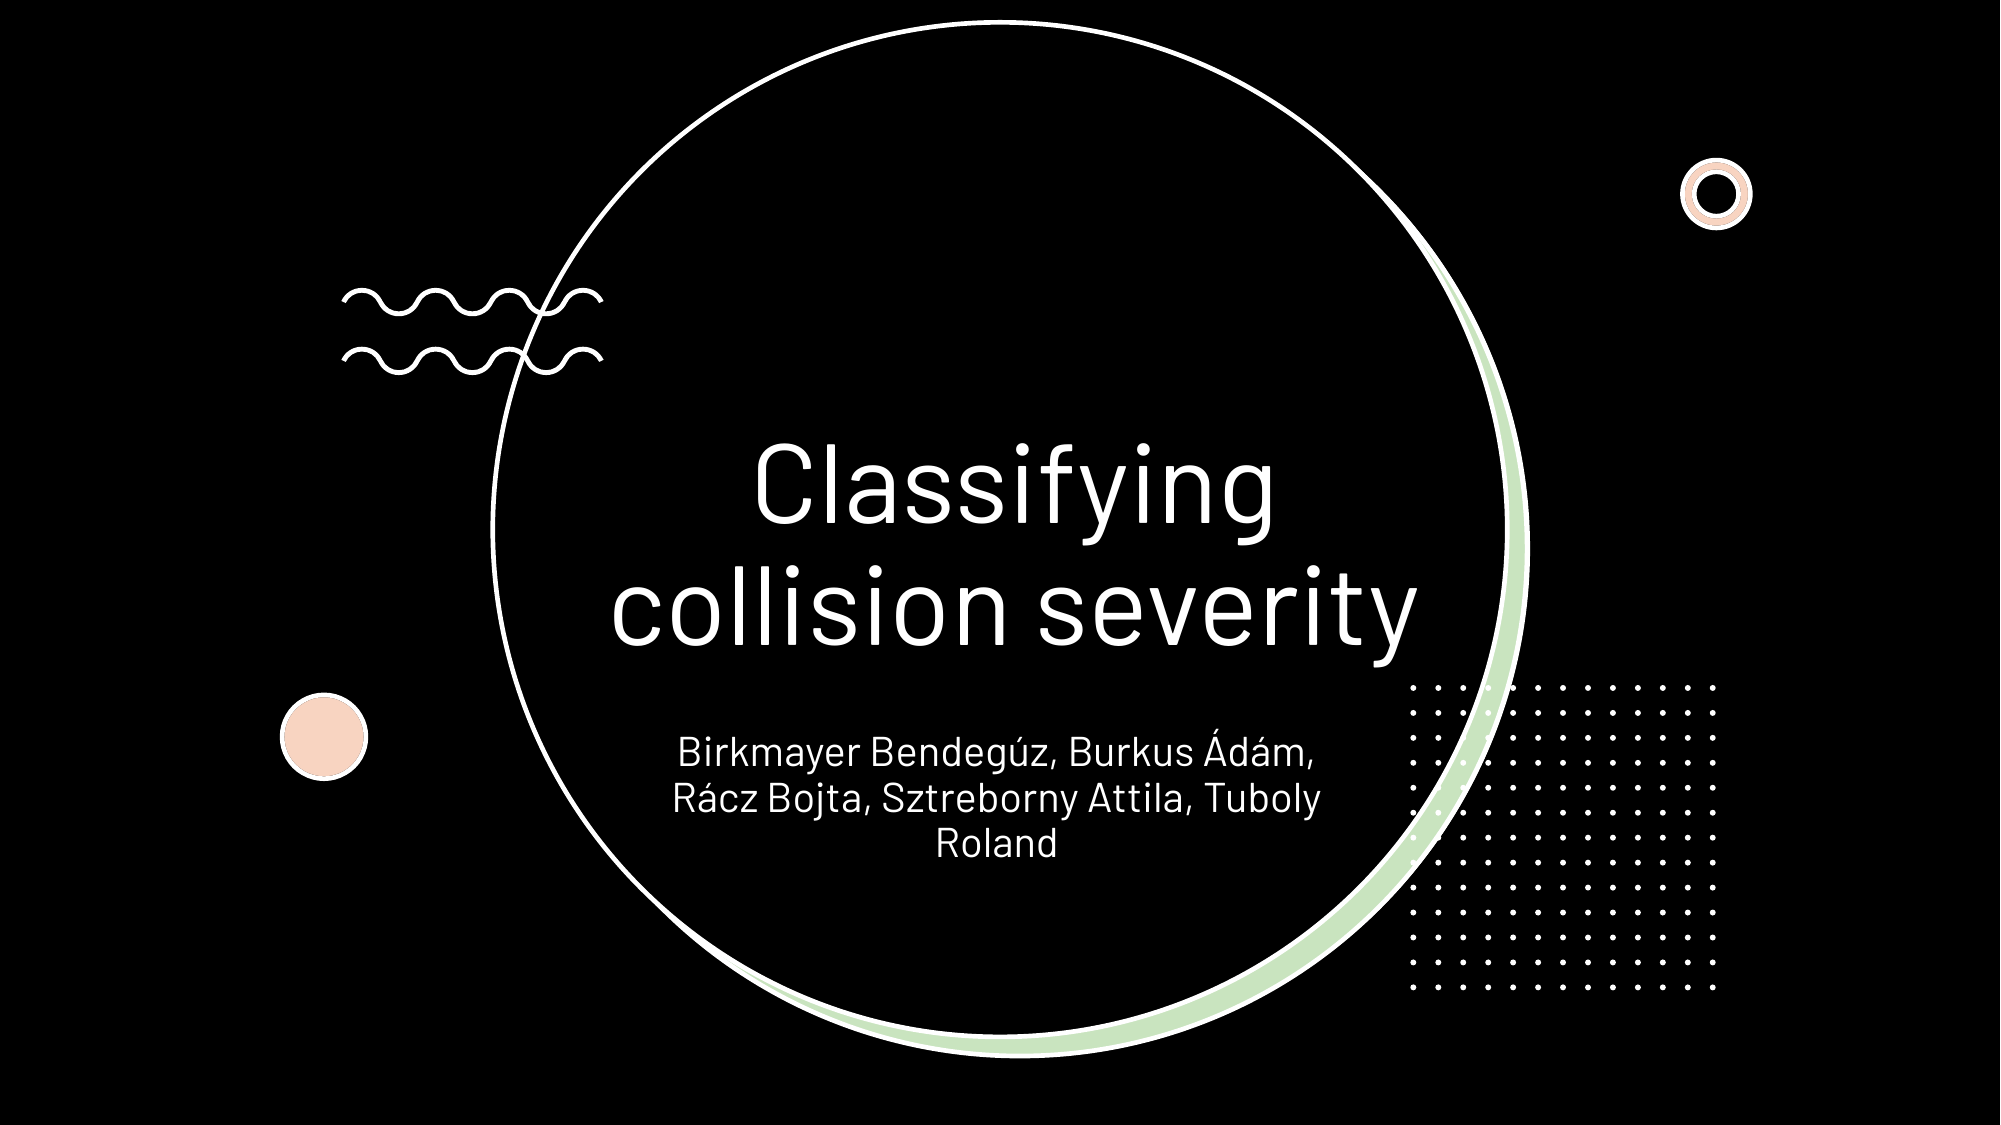

# Classifying collision severity

Birkmayer Bendegúz, Burkus Ádám, Rácz Bojta, Sztreborny Attila, Tuboly Roland